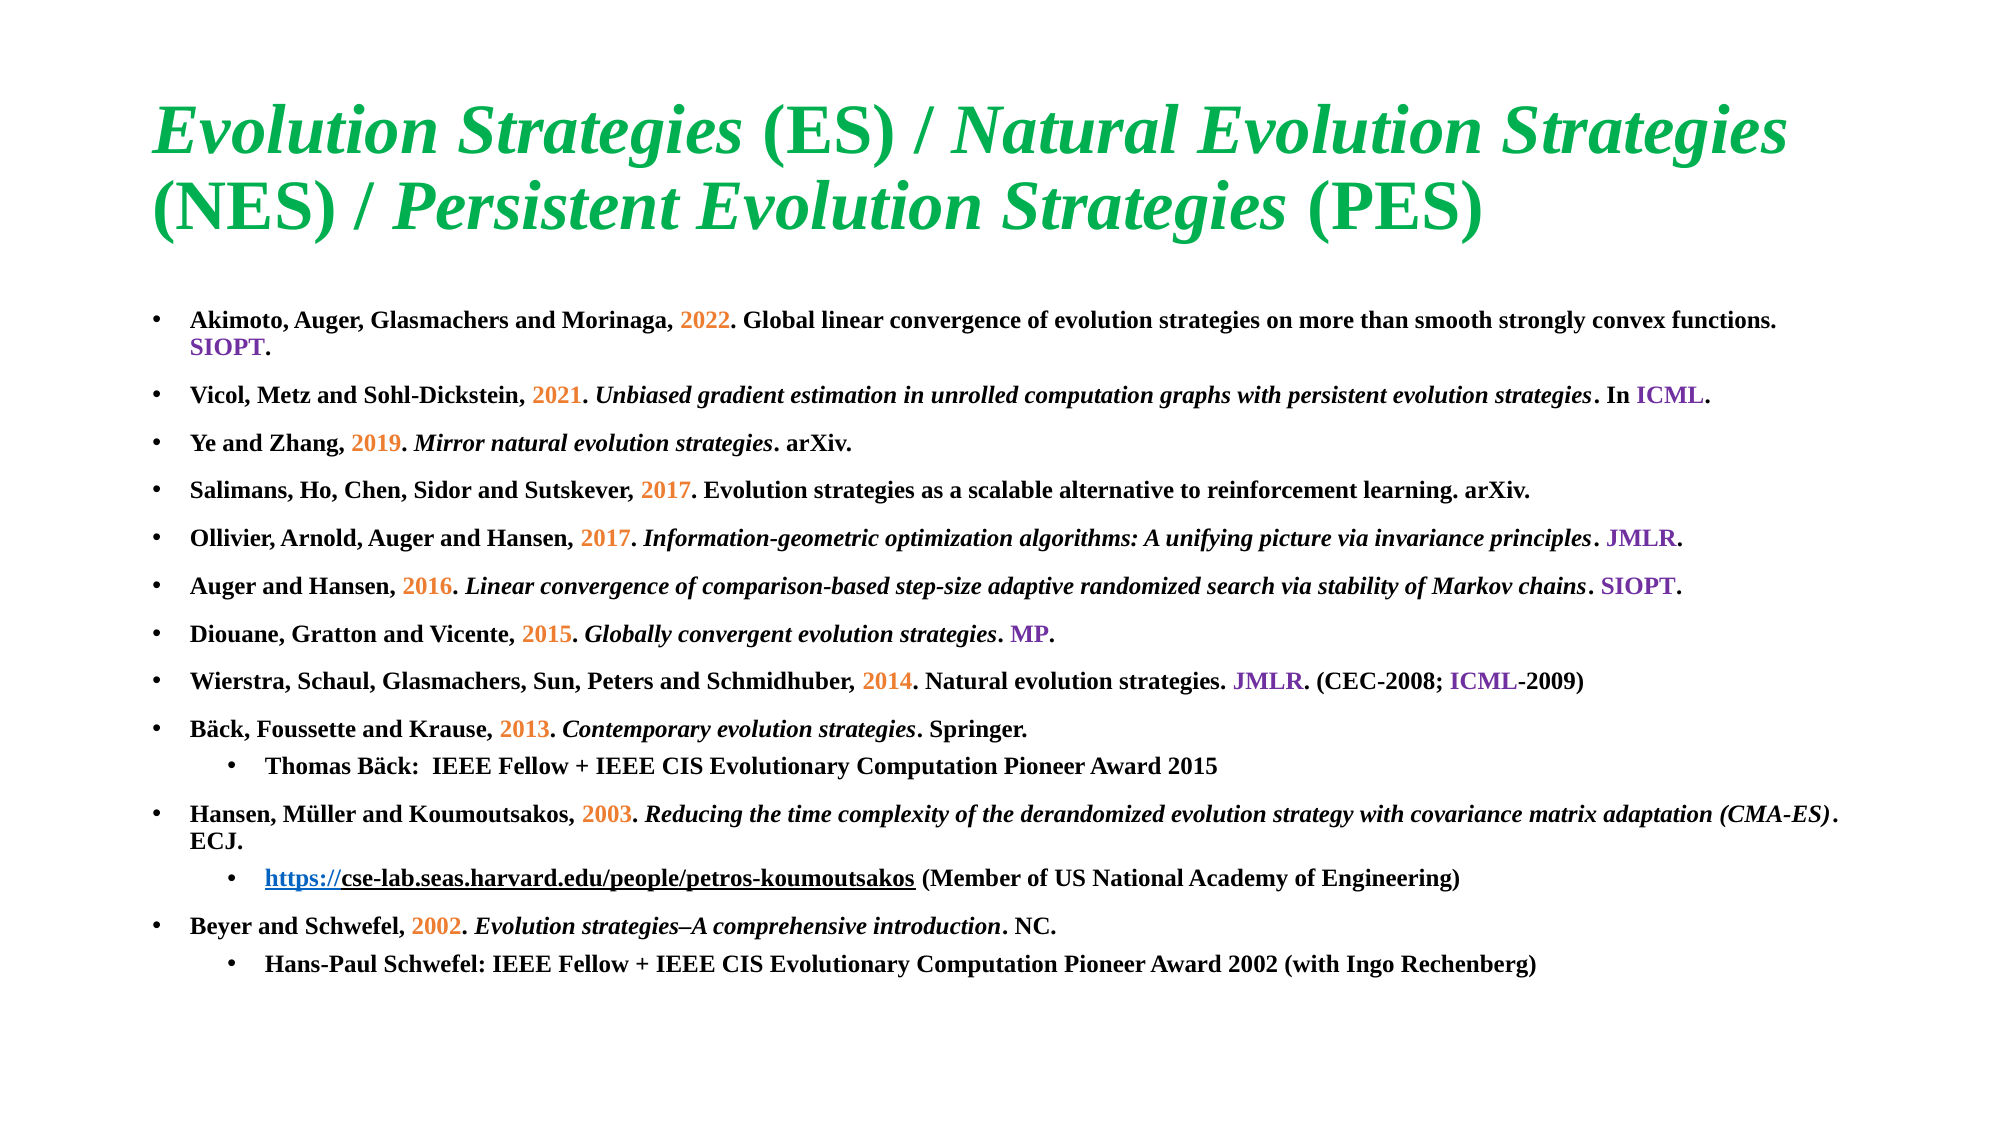

# Evolution Strategies (ES) / Natural Evolution Strategies (NES) / Persistent Evolution Strategies (PES)
Akimoto, Auger, Glasmachers and Morinaga, 2022. Global linear convergence of evolution strategies on more than smooth strongly convex functions. SIOPT.
Vicol, Metz and Sohl-Dickstein, 2021. Unbiased gradient estimation in unrolled computation graphs with persistent evolution strategies. In ICML.
Ye and Zhang, 2019. Mirror natural evolution strategies. arXiv.
Salimans, Ho, Chen, Sidor and Sutskever, 2017. Evolution strategies as a scalable alternative to reinforcement learning. arXiv.
Ollivier, Arnold, Auger and Hansen, 2017. Information-geometric optimization algorithms: A unifying picture via invariance principles. JMLR.
Auger and Hansen, 2016. Linear convergence of comparison-based step-size adaptive randomized search via stability of Markov chains. SIOPT.
Diouane, Gratton and Vicente, 2015. Globally convergent evolution strategies. MP.
Wierstra, Schaul, Glasmachers, Sun, Peters and Schmidhuber, 2014. Natural evolution strategies. JMLR. (CEC-2008; ICML-2009)
Bäck, Foussette and Krause, 2013. Contemporary evolution strategies. Springer.
Thomas Bäck:  IEEE Fellow + IEEE CIS Evolutionary Computation Pioneer Award 2015
Hansen, Müller and Koumoutsakos, 2003. Reducing the time complexity of the derandomized evolution strategy with covariance matrix adaptation (CMA-ES). ECJ.
https://cse-lab.seas.harvard.edu/people/petros-koumoutsakos (Member of US National Academy of Engineering)
Beyer and Schwefel, 2002. Evolution strategies–A comprehensive introduction. NC.
Hans-Paul Schwefel: IEEE Fellow + IEEE CIS Evolutionary Computation Pioneer Award 2002 (with Ingo Rechenberg)